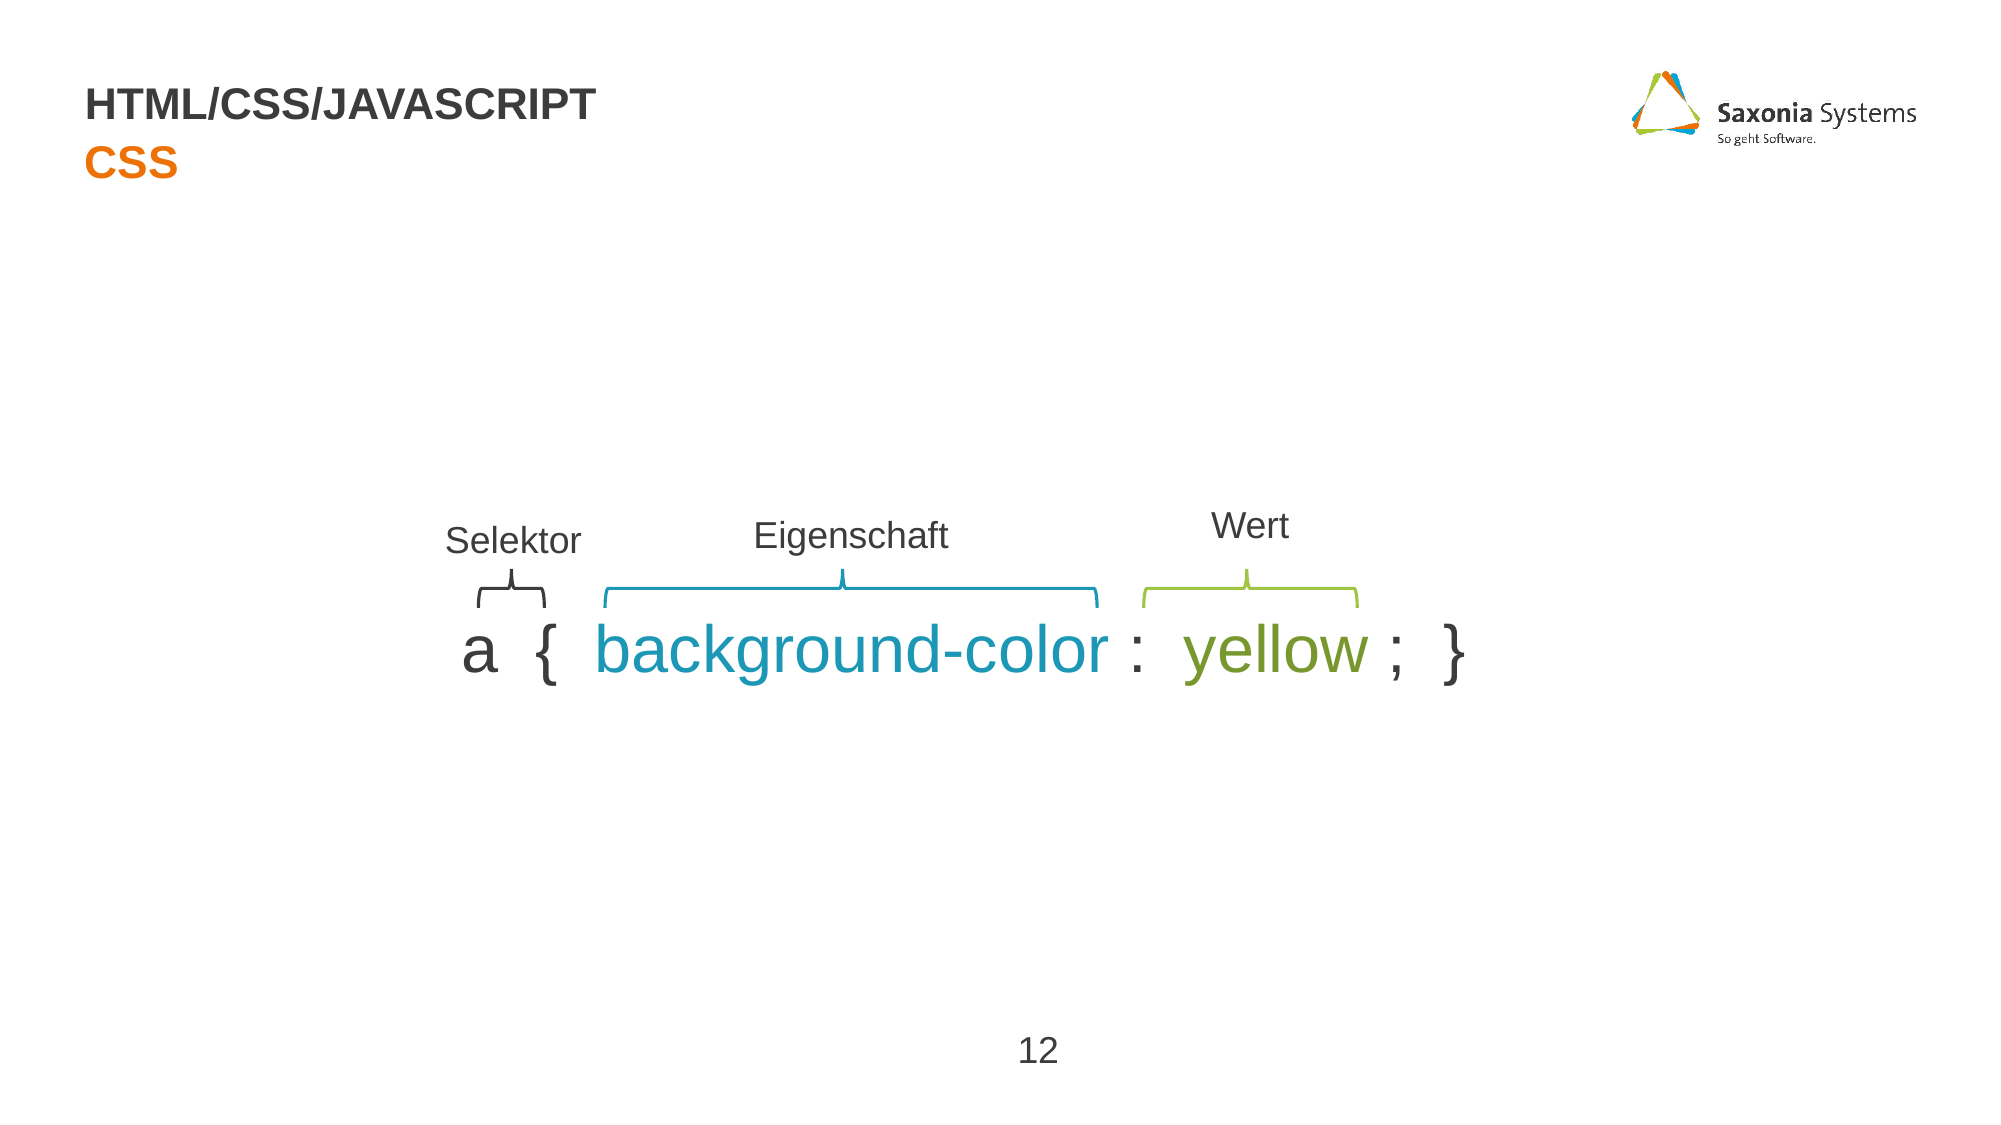

# HTML/CSS/JavaScript
CSS

Wert
Eigenschaft
Selektor

a  {  background-color :  yellow ;  }

12